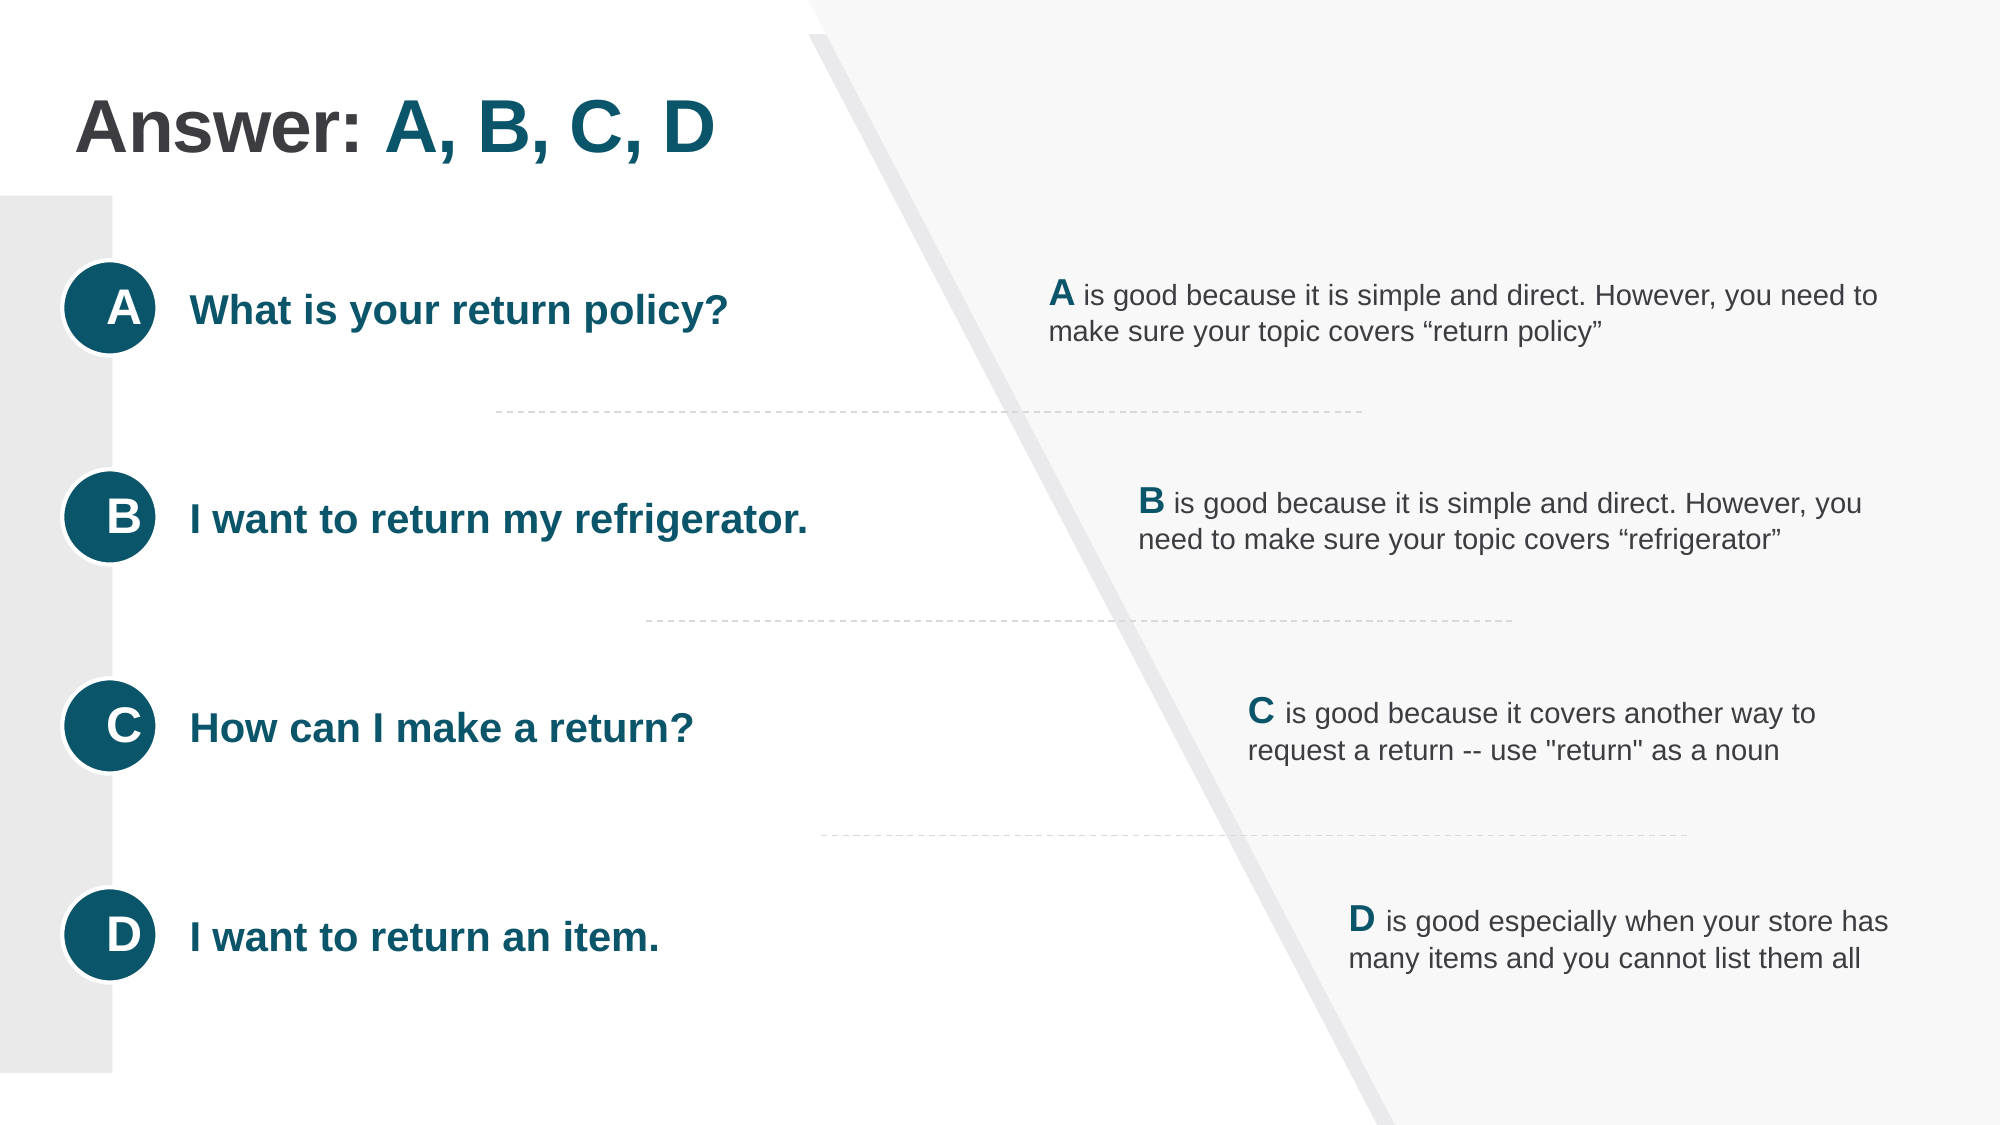

A is good because it is simple and direct. However, you need to make sure your topic covers “return policy”

# Answer: A, B, C, D
B is good because it is simple and direct. However, you need to make sure your topic covers “refrigerator”

A
What is your return policy?
C is good because it covers another way to request a return -- use "return" as a noun
B
I want to return my refrigerator.
D is good especially when your store has many items and you cannot list them all
C
How can I make a return?
D
I want to return an item.